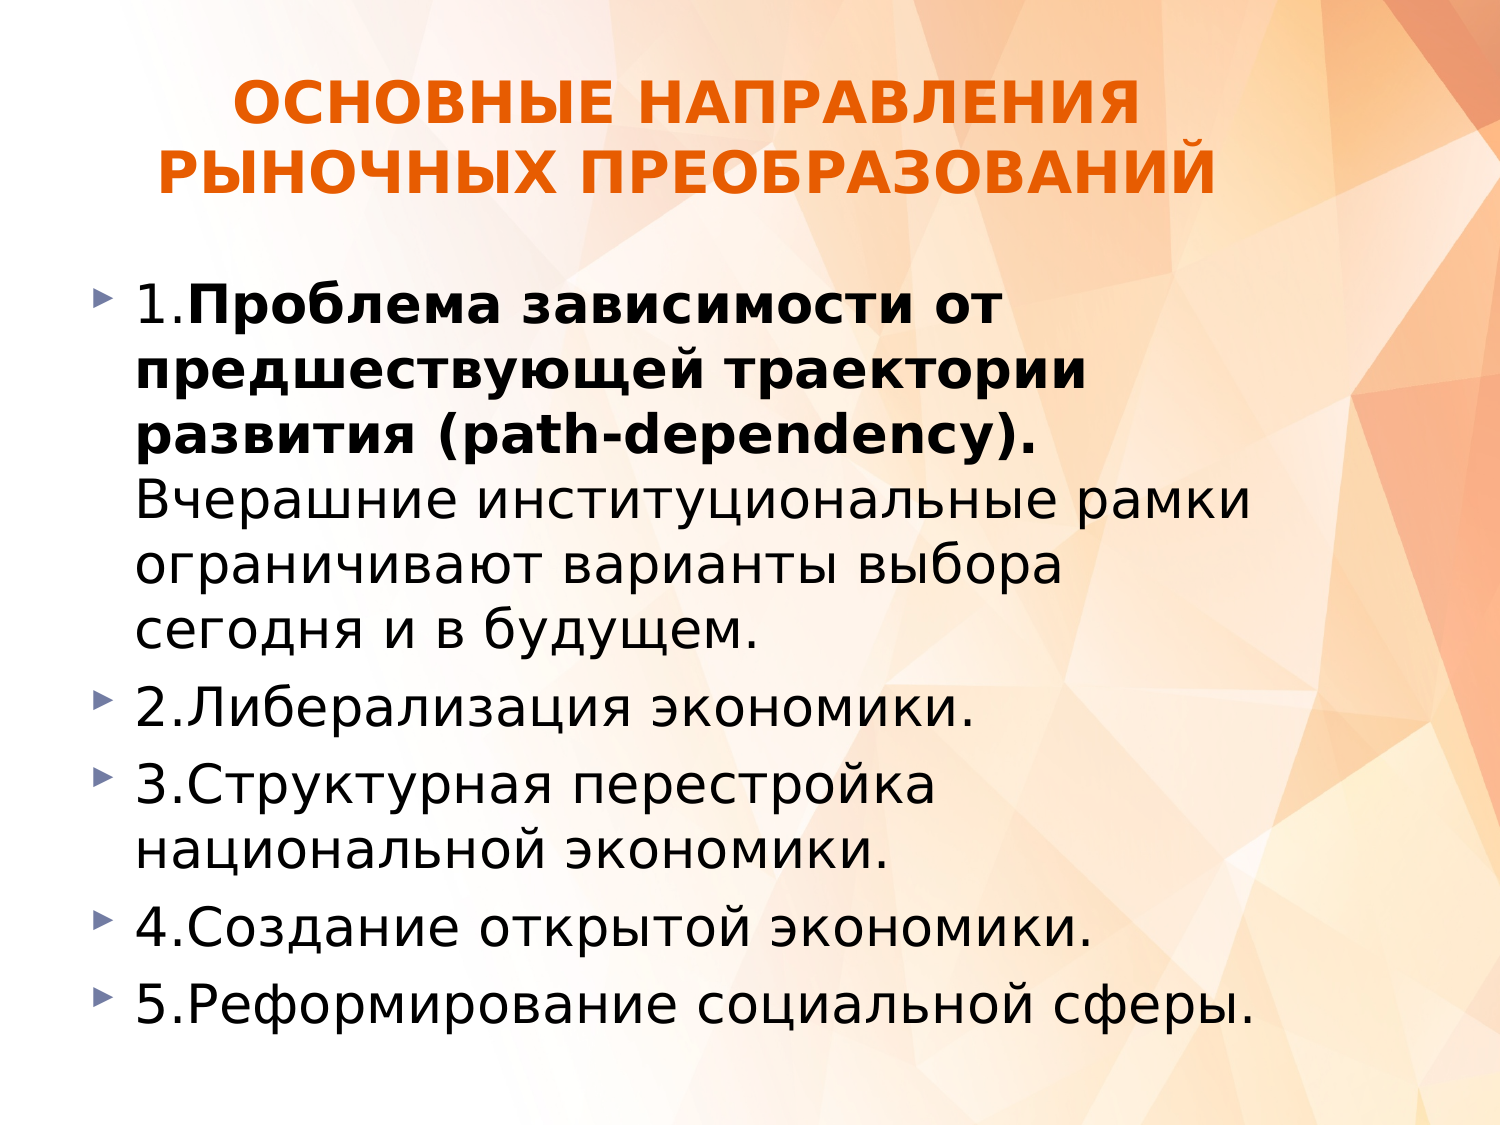

# ОСНОВНЫЕ НАПРАВЛЕНИЯ РЫНОЧНЫХ ПРЕОБРАЗОВАНИЙ
1.Проблема зависимости от предшествующей траектории развития (path-dependency). Вчерашние институциональные рамки ограничивают варианты выбора сегодня и в будущем.
2.Либерализация экономики.
3.Структурная перестройка национальной экономики.
4.Создание открытой экономики.
5.Реформирование социальной сферы.